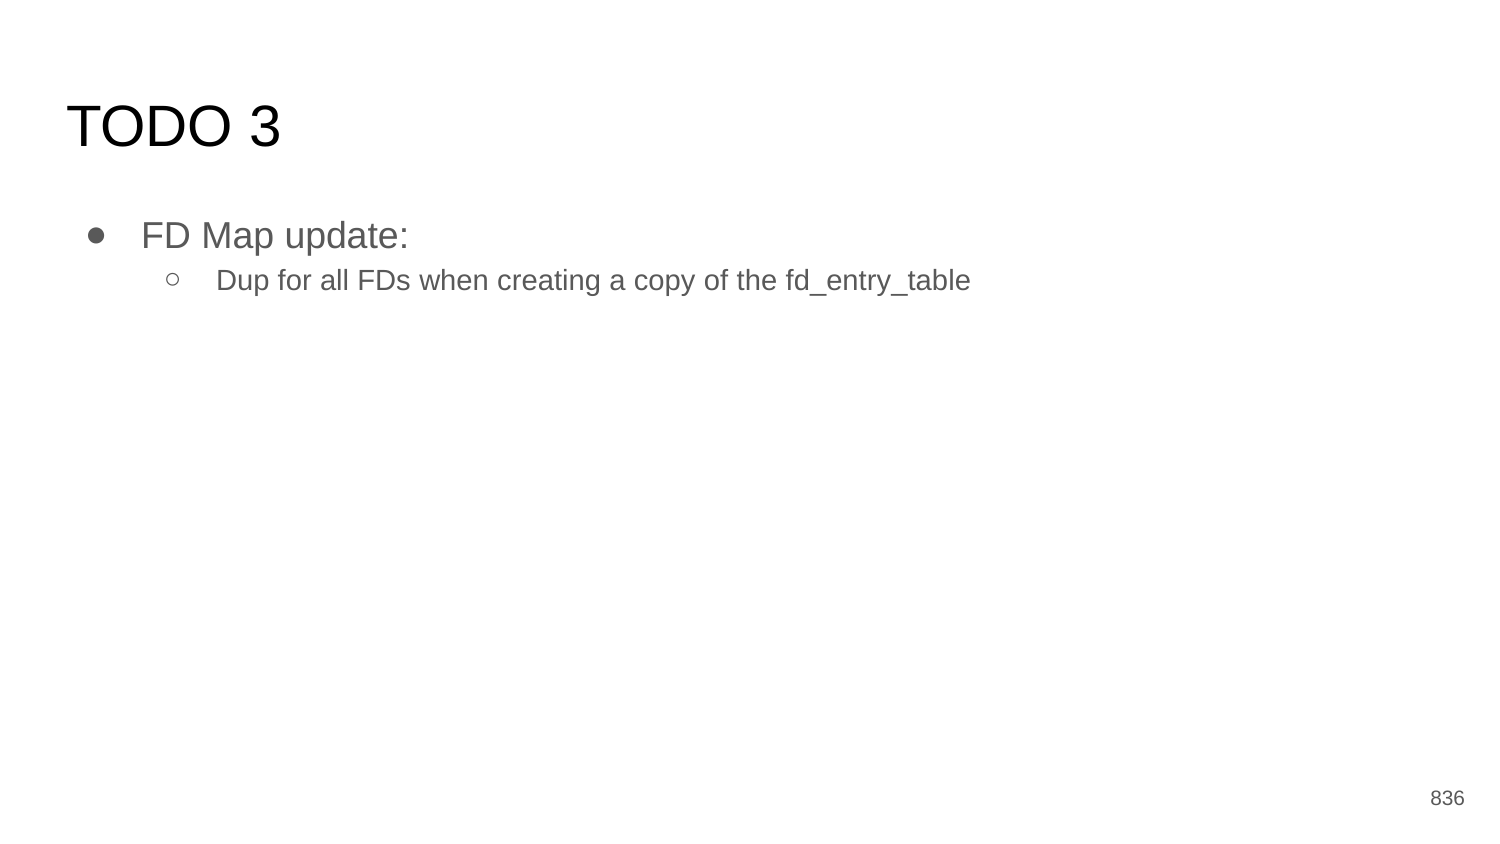

# TODO 3
FD Map update:
Dup for all FDs when creating a copy of the fd_entry_table
836